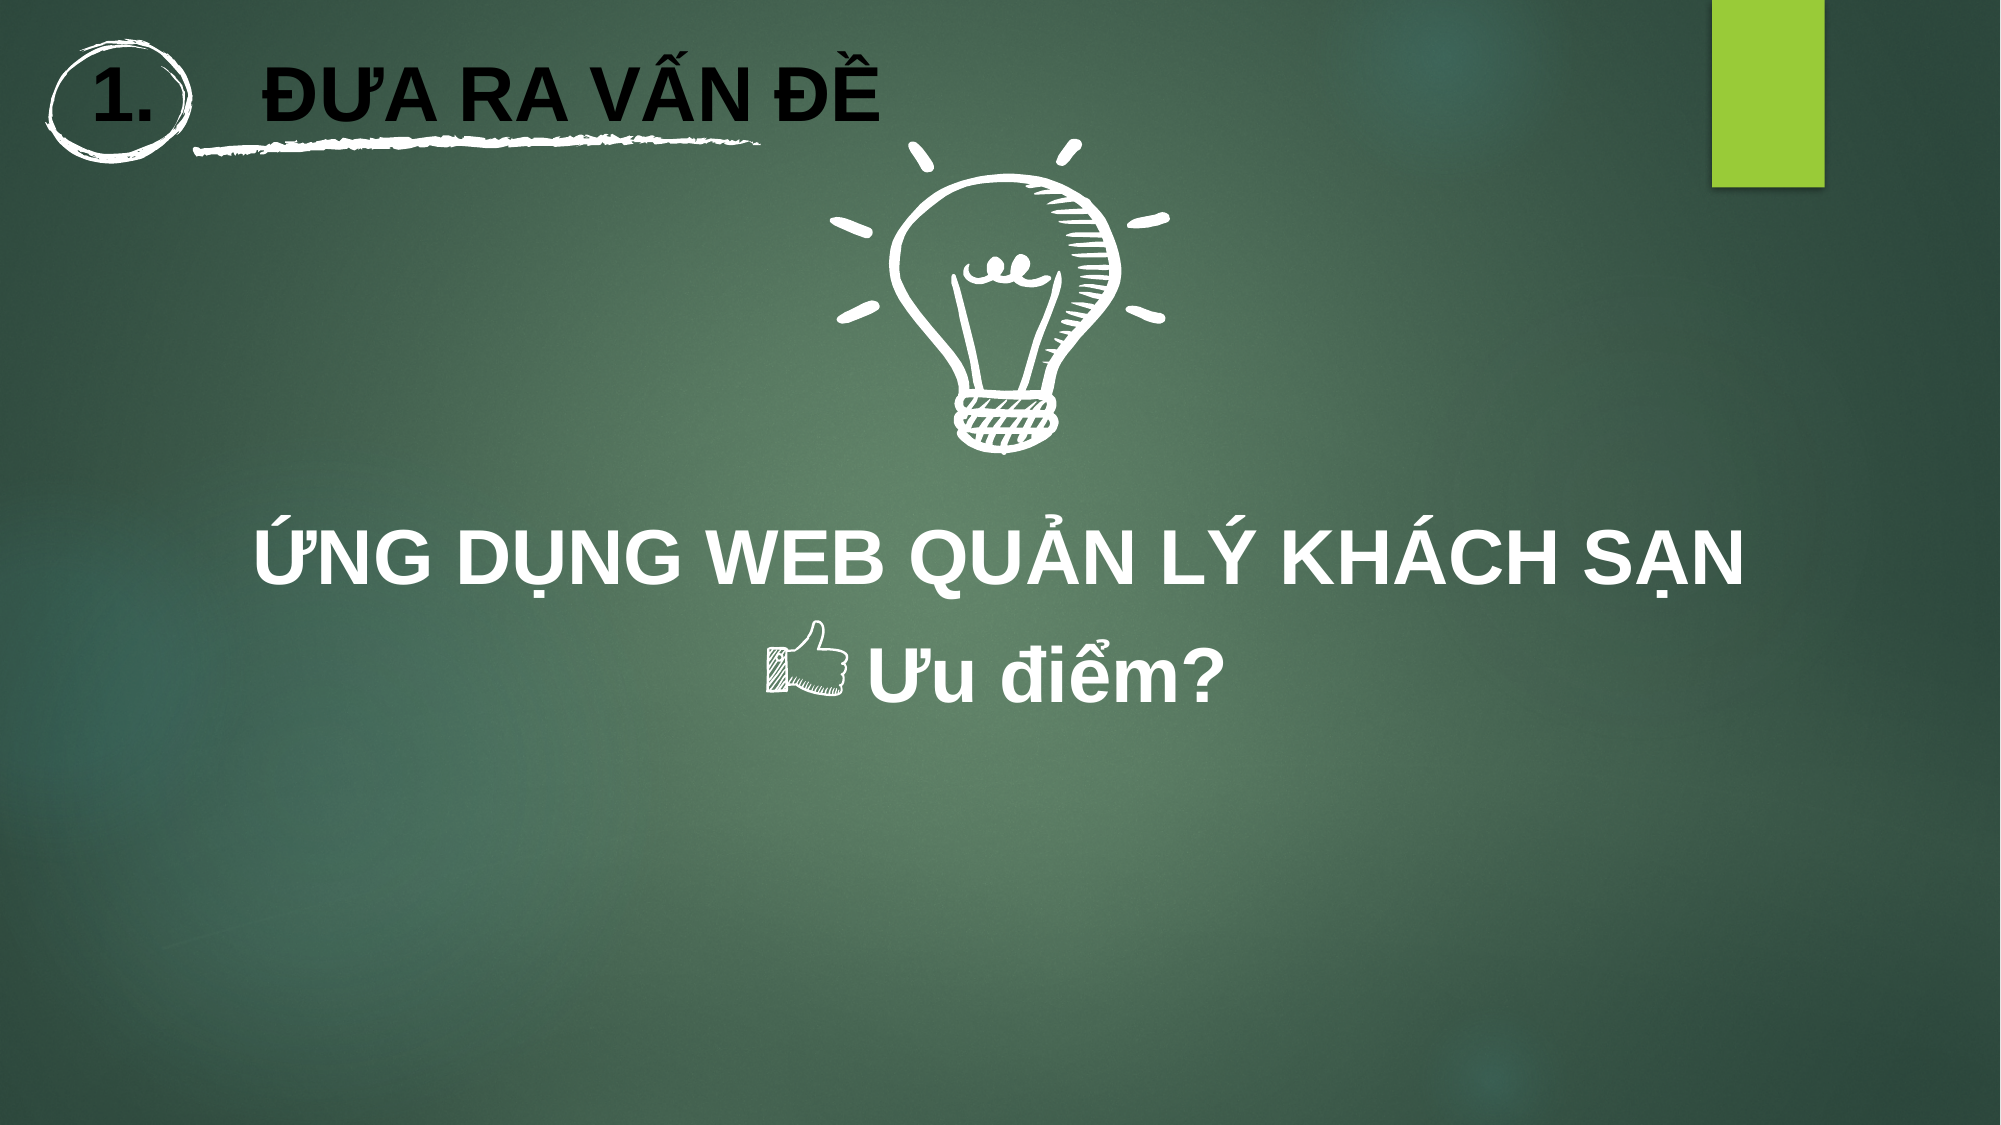

1.     ĐƯA RA VẤN ĐỀ

ỨNG DỤNG WEB QUẢN LÝ KHÁCH SẠN
Ưu điểm?